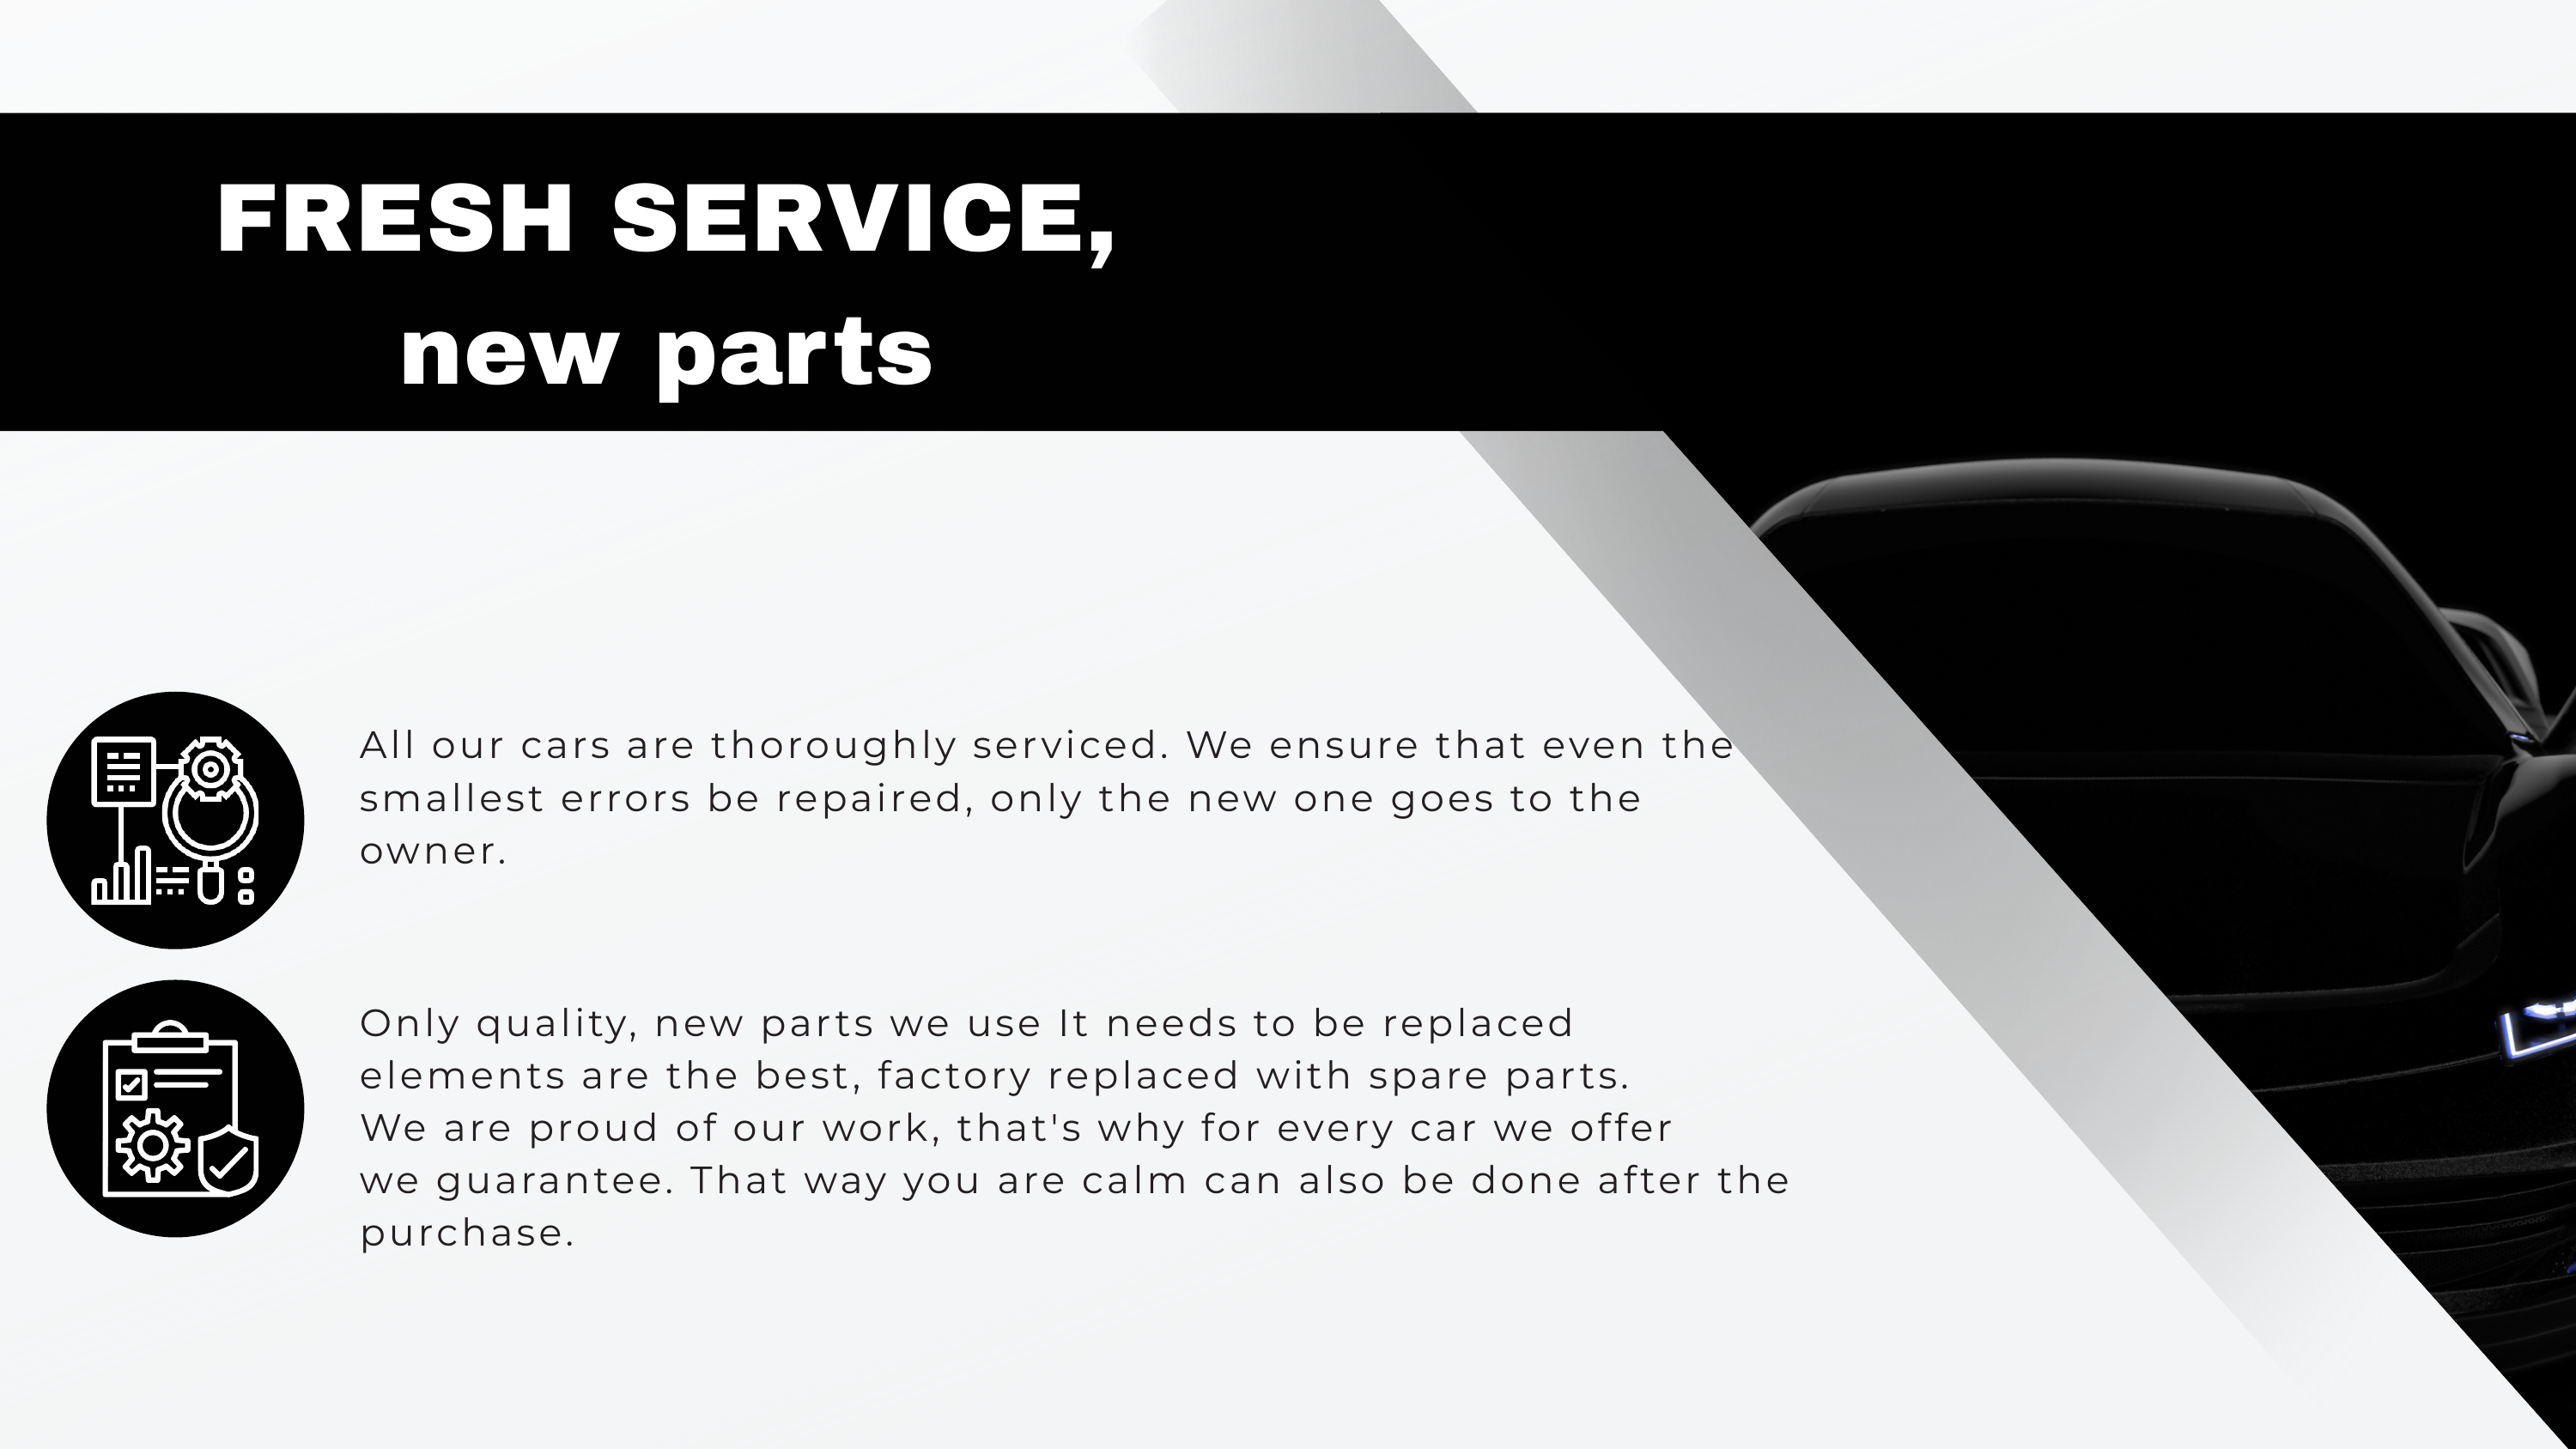

FRESH SERVICE, new parts

All our cars are thoroughly serviced. We ensure that even the smallest errors be repaired, only the new one goes to the owner.

Only quality, new parts we use It needs to be replaced elements are the best, factory replaced with spare parts.
We are proud of our work, that's why for every car we offer
we guarantee. That way you are calm can also be done after the purchase.